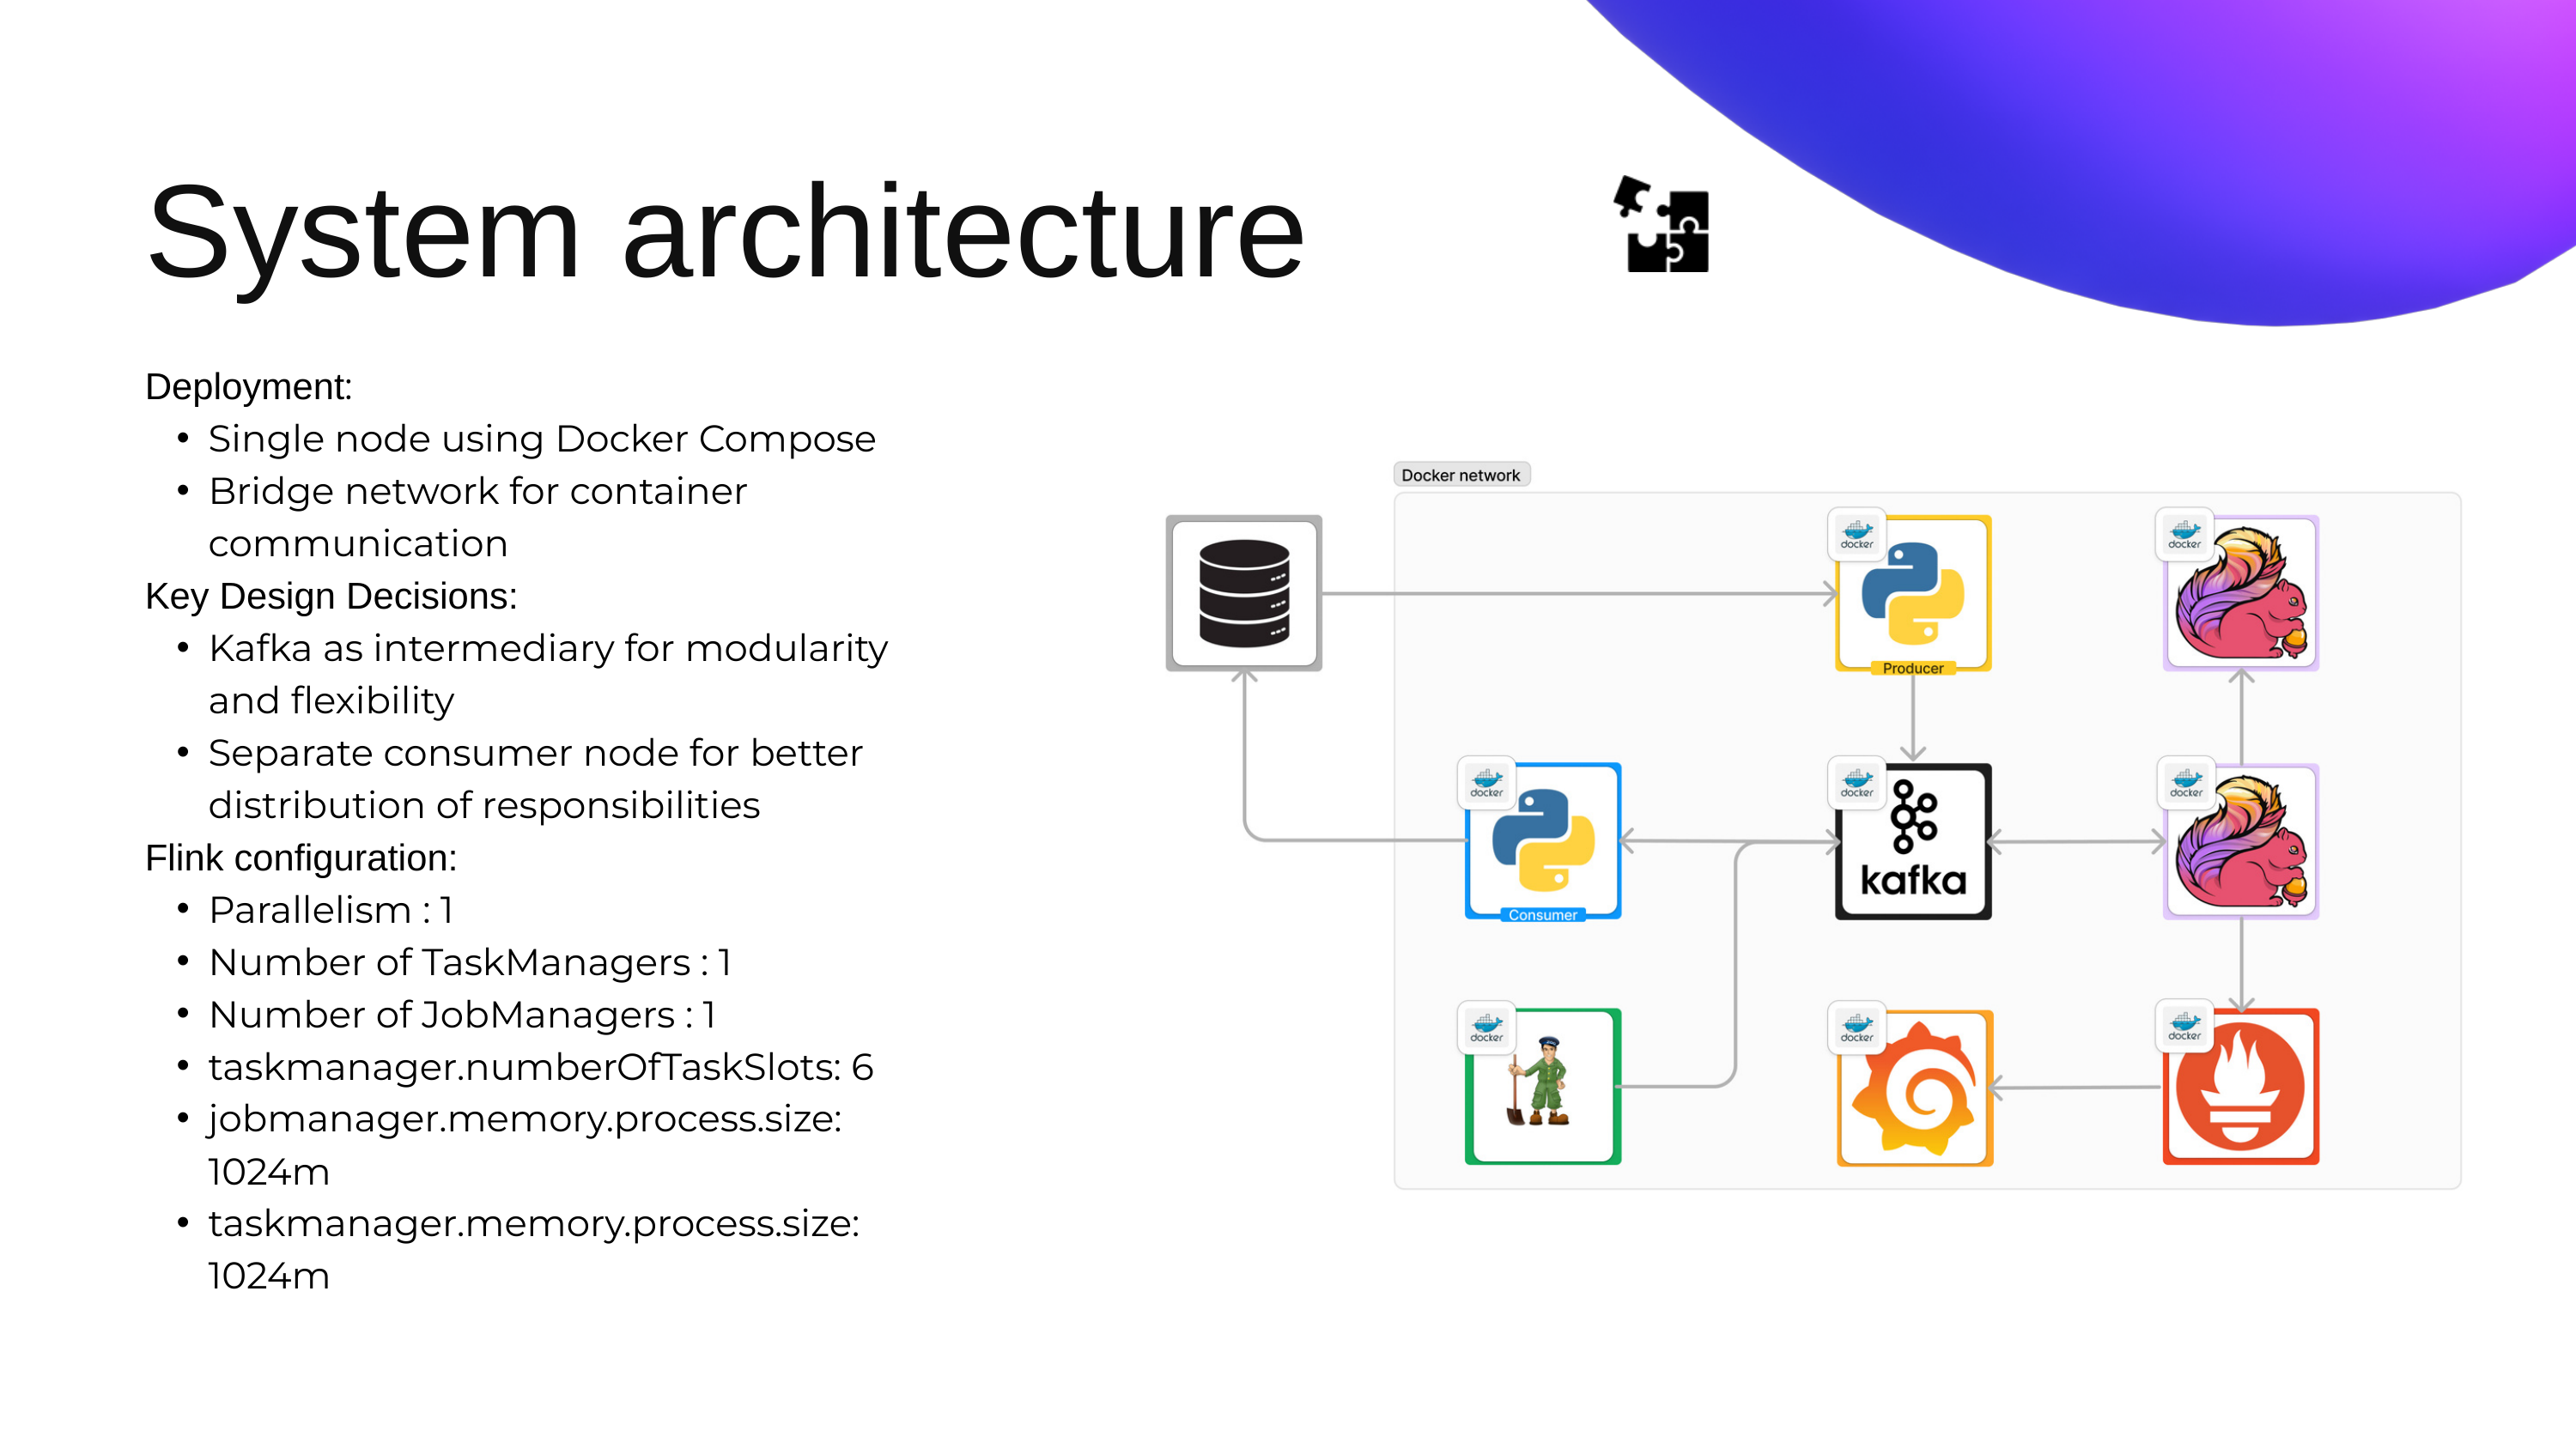

System architecture

Deployment:
Single node using Docker Compose
Bridge network for container communication
Key Design Decisions:
Kafka as intermediary for modularity and flexibility
Separate consumer node for better distribution of responsibilities
Flink configuration:
Parallelism : 1
Number of TaskManagers : 1
Number of JobManagers : 1
taskmanager.numberOfTaskSlots: 6
jobmanager.memory.process.size: 1024m
taskmanager.memory.process.size: 1024m